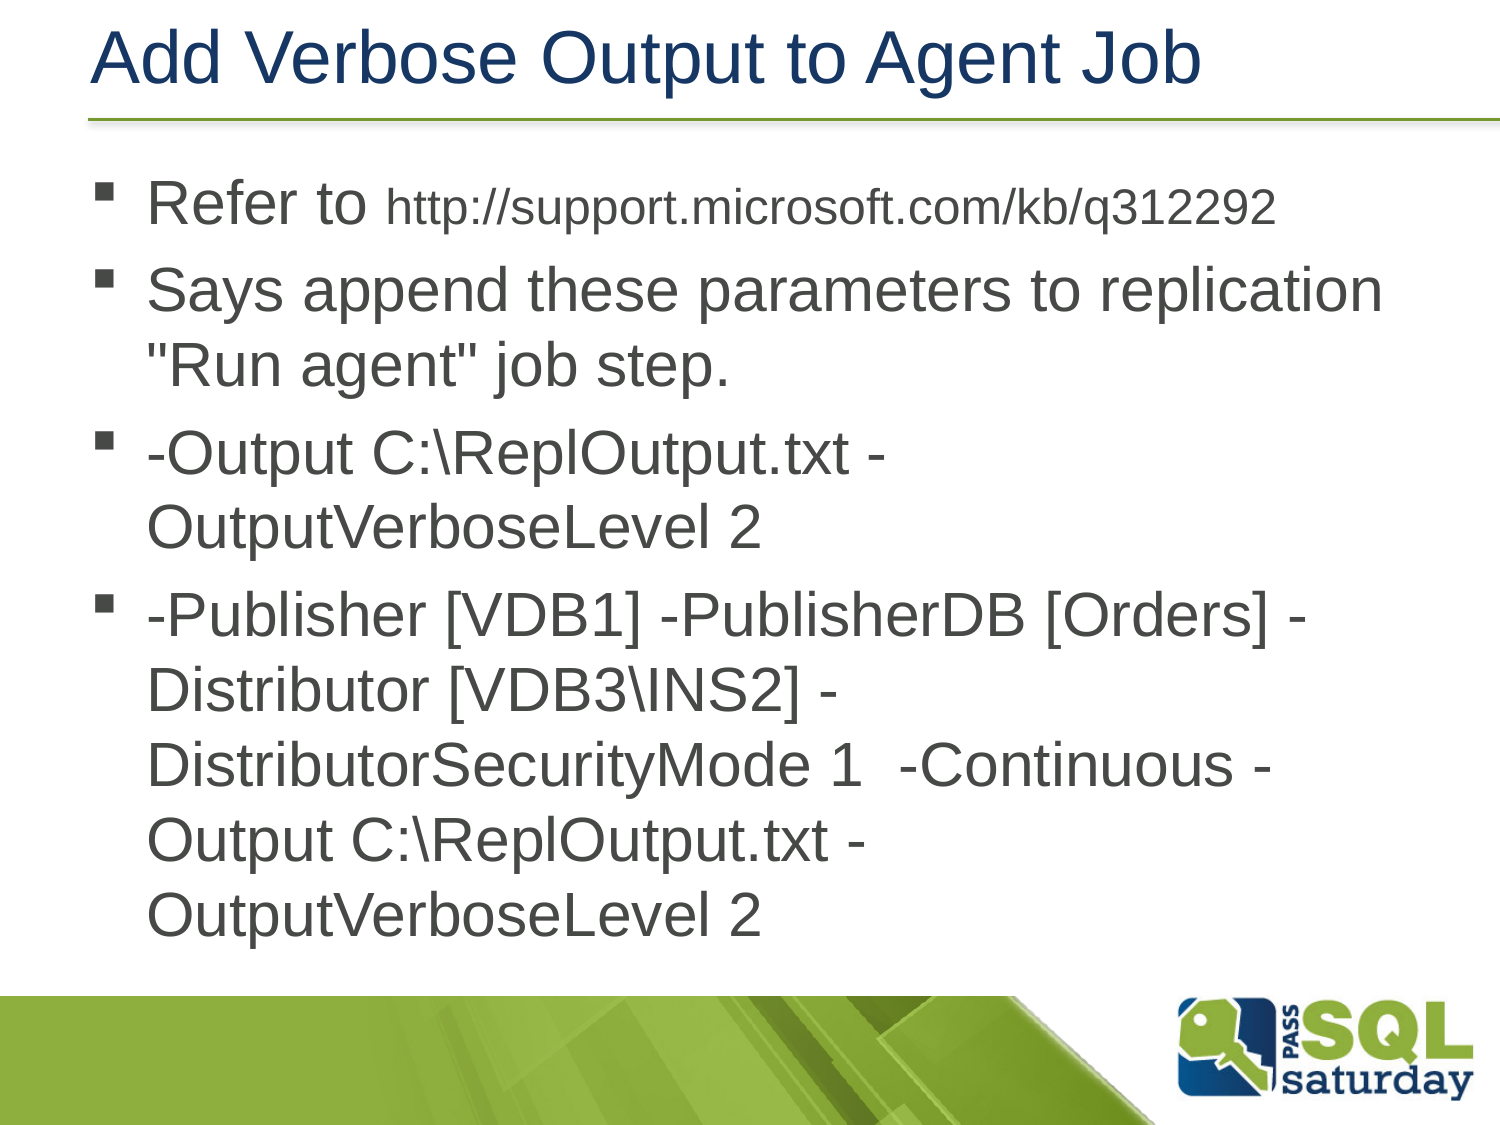

# Add Verbose Output to Agent Job
Refer to http://support.microsoft.com/kb/q312292
Says append these parameters to replication "Run agent" job step.
-Output C:\ReplOutput.txt -OutputVerboseLevel 2
-Publisher [VDB1] -PublisherDB [Orders] -Distributor [VDB3\INS2] -DistributorSecurityMode 1  -Continuous -Output C:\ReplOutput.txt -OutputVerboseLevel 2